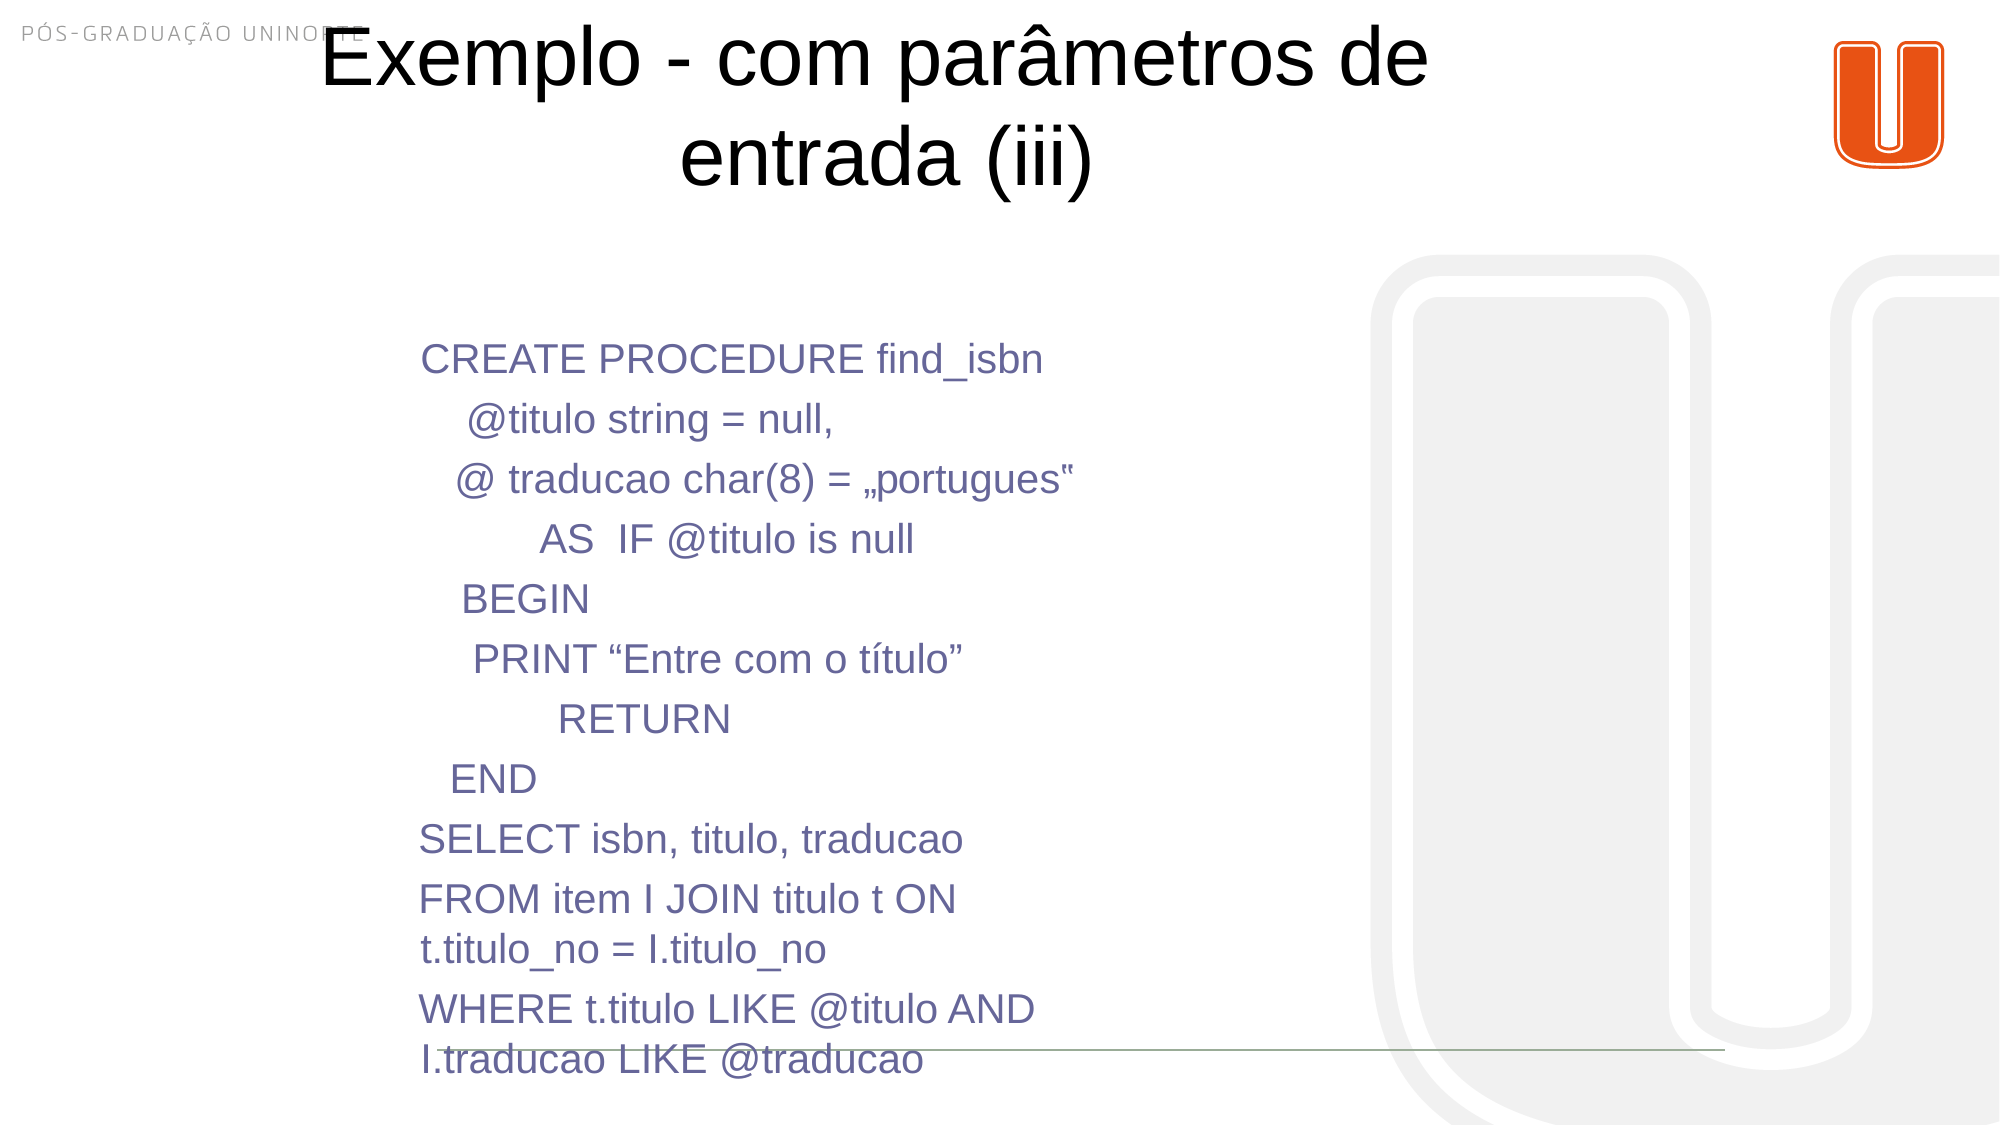

# Exemplo - com parâmetros de  entrada (iii)
CREATE PROCEDURE find_isbn  @titulo string = null,
@ traducao char(8) = „portugues‟	AS  IF @titulo is null
BEGIN
PRINT “Entre com o título”  RETURN
END
SELECT isbn, titulo, traducao
FROM item I JOIN titulo t ON t.titulo_no = I.titulo_no
WHERE t.titulo LIKE @titulo AND I.traducao LIKE @traducao